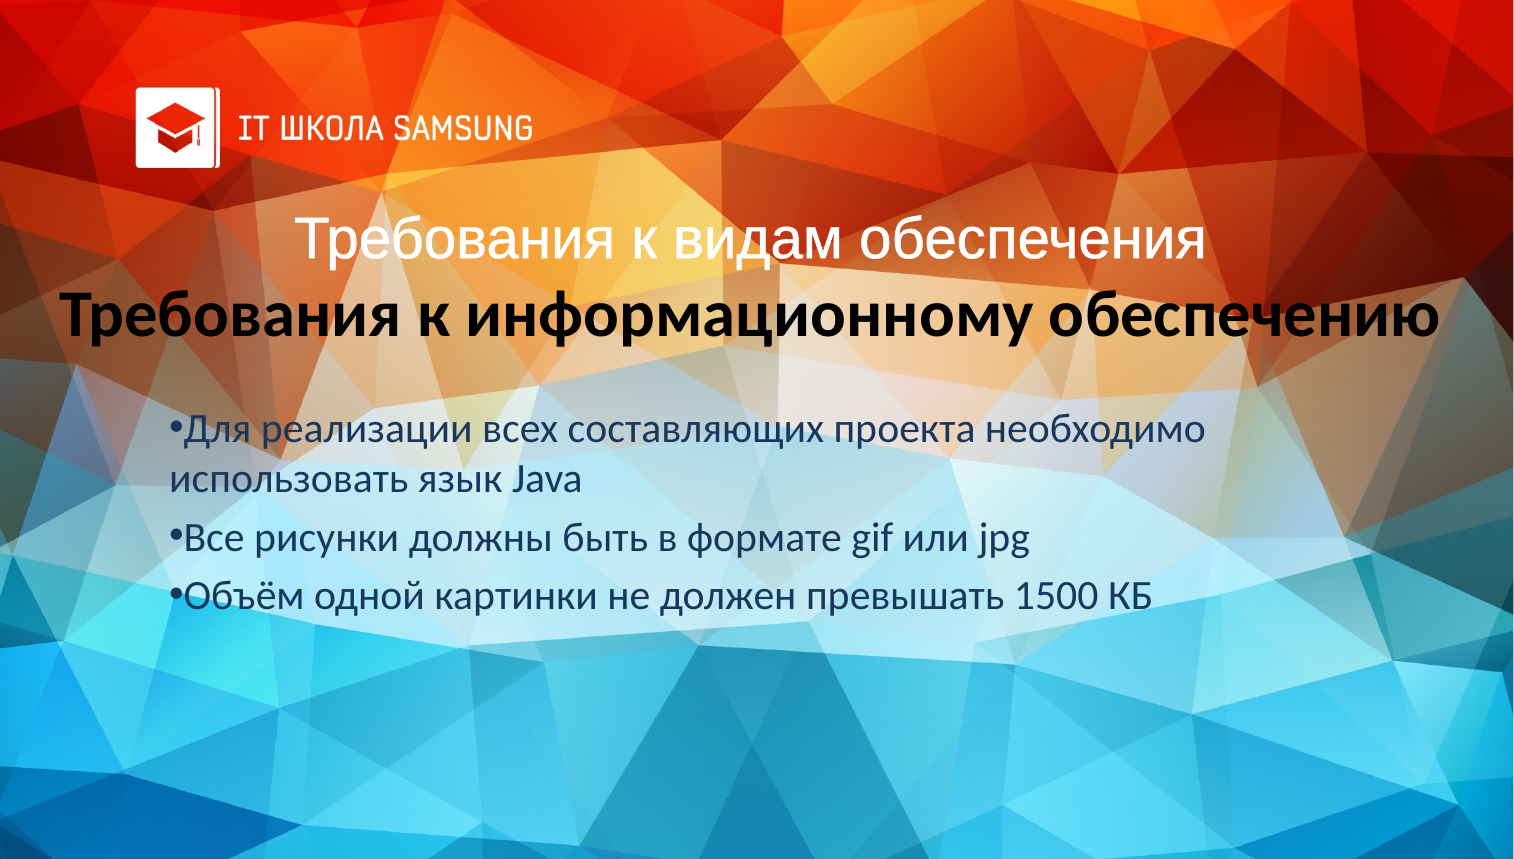

Требования к видам обеспечения
Требования к информационному обеспечению
Для реализации всех составляющих проекта необходимо использовать язык Java
Все рисунки должны быть в формате gif или jpg
Объём одной картинки не должен превышать 1500 КБ